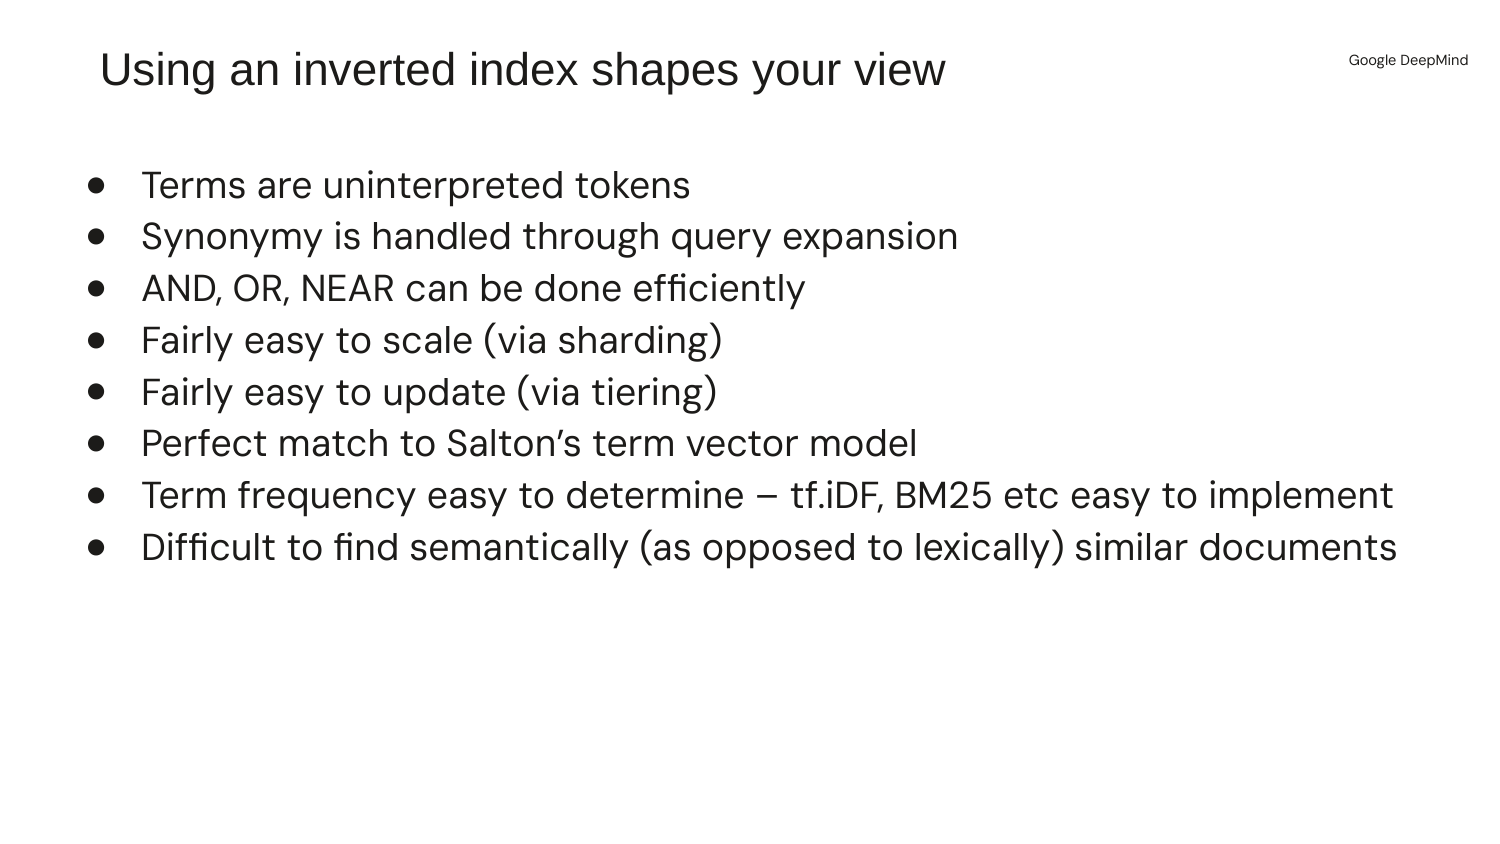

# Using an inverted index shapes your view
Terms are uninterpreted tokens
Synonymy is handled through query expansion
AND, OR, NEAR can be done efficiently
Fairly easy to scale (via sharding)
Fairly easy to update (via tiering)
Perfect match to Salton’s term vector model
Term frequency easy to determine – tf.iDF, BM25 etc easy to implement
Difficult to find semantically (as opposed to lexically) similar documents